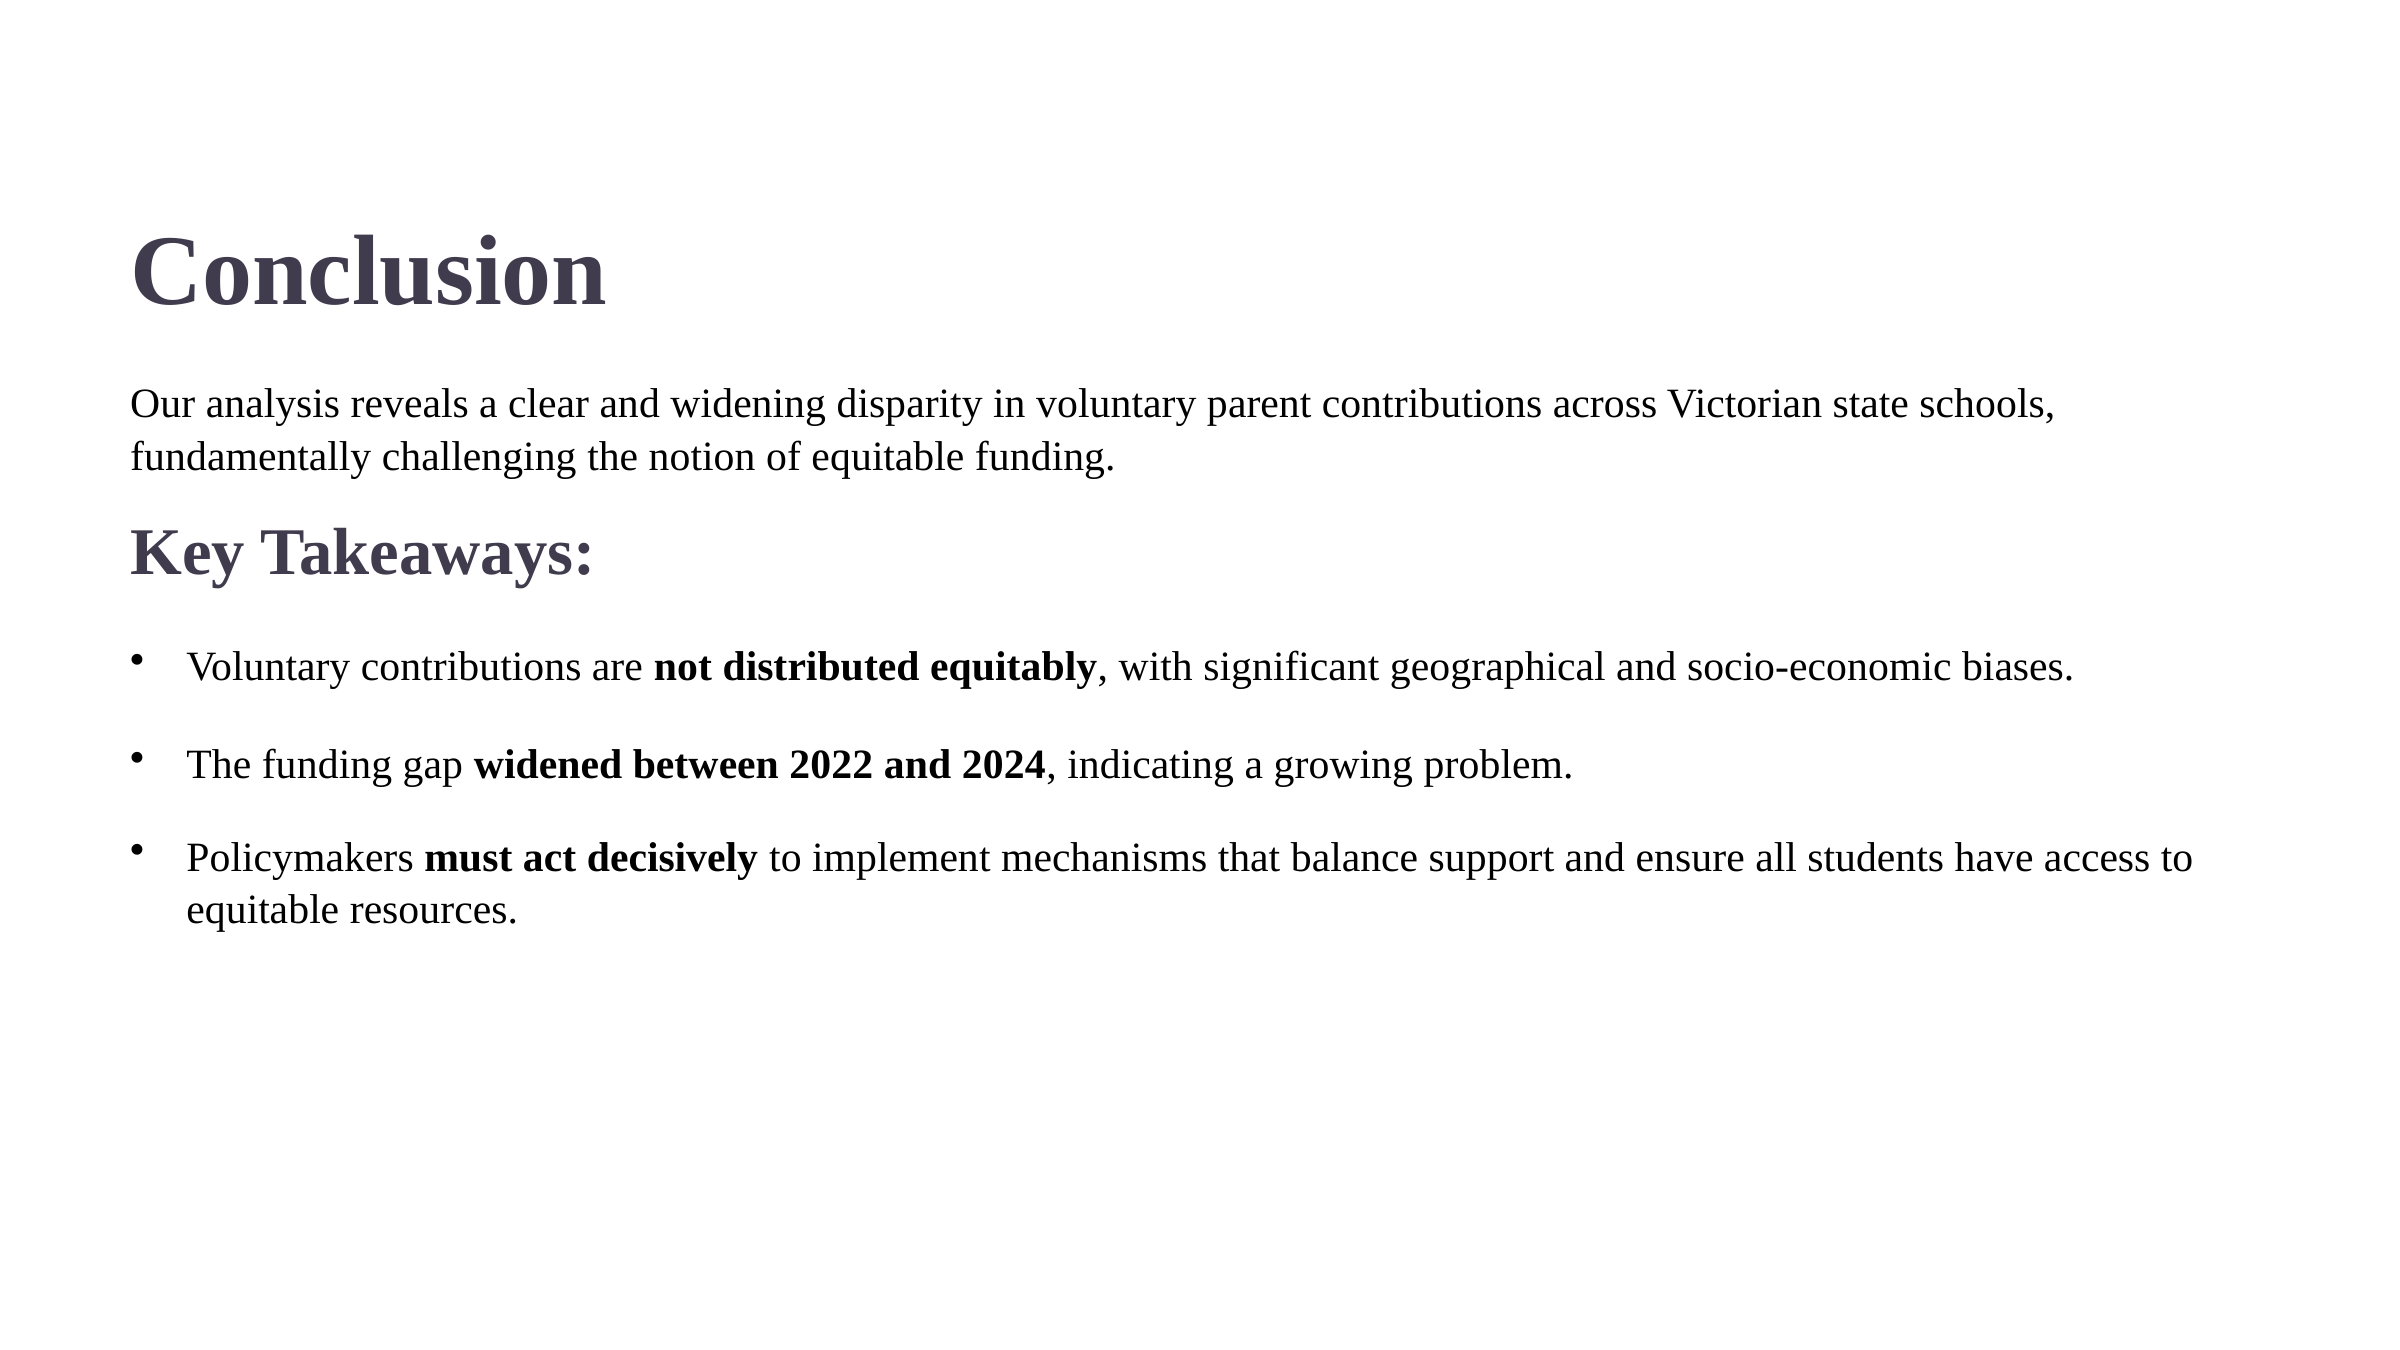

Conclusion
Our analysis reveals a clear and widening disparity in voluntary parent contributions across Victorian state schools, fundamentally challenging the notion of equitable funding.
Key Takeaways:
Voluntary contributions are not distributed equitably, with significant geographical and socio-economic biases.

The funding gap widened between 2022 and 2024, indicating a growing problem.
Policymakers must act decisively to implement mechanisms that balance support and ensure all students have access to equitable resources.